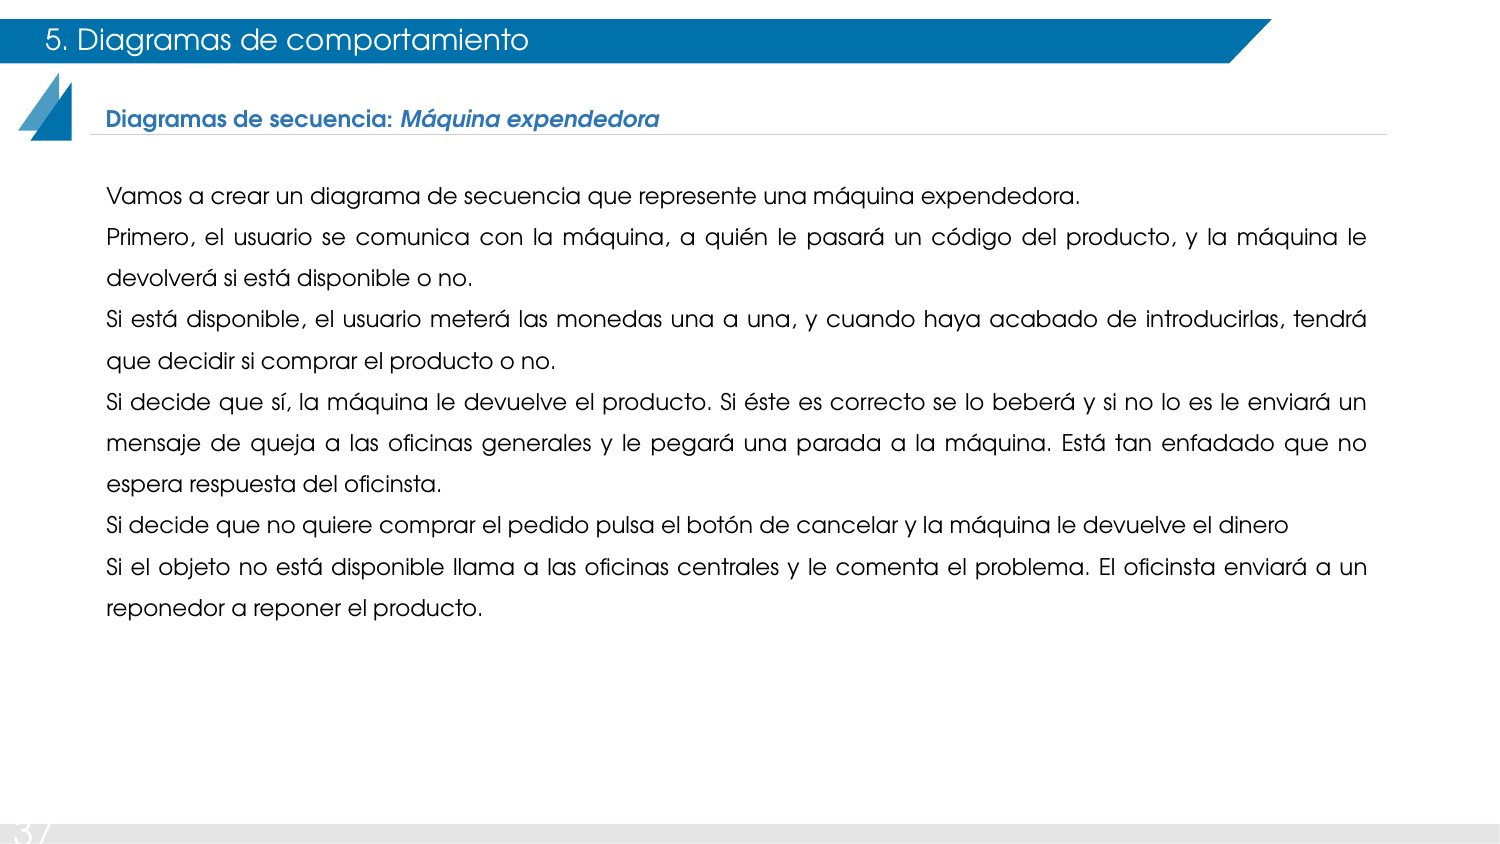

# 5. Diagramas de comportamiento

Diagramas de secuencia: Máquina expendedora

Vamos a crear un diagrama de secuencia que represente una máquina expendedora.
Primero, el usuario se comunica con la máquina, a quién le pasará un código del producto, y la máquina le devolverá si está disponible o no.
Si está disponible, el usuario meterá las monedas una a una, y cuando haya acabado de introducirlas, tendrá que decidir si comprar el producto o no.
Si decide que sí, la máquina le devuelve el producto. Si éste es correcto se lo beberá y si no lo es le enviará un mensaje de queja a las oficinas generales y le pegará una parada a la máquina. Está tan enfadado que no espera respuesta del oficinsta.
Si decide que no quiere comprar el pedido pulsa el botón de cancelar y la máquina le devuelve el dinero
Si el objeto no está disponible llama a las oficinas centrales y le comenta el problema. El oficinsta enviará a un reponedor a reponer el producto.
37